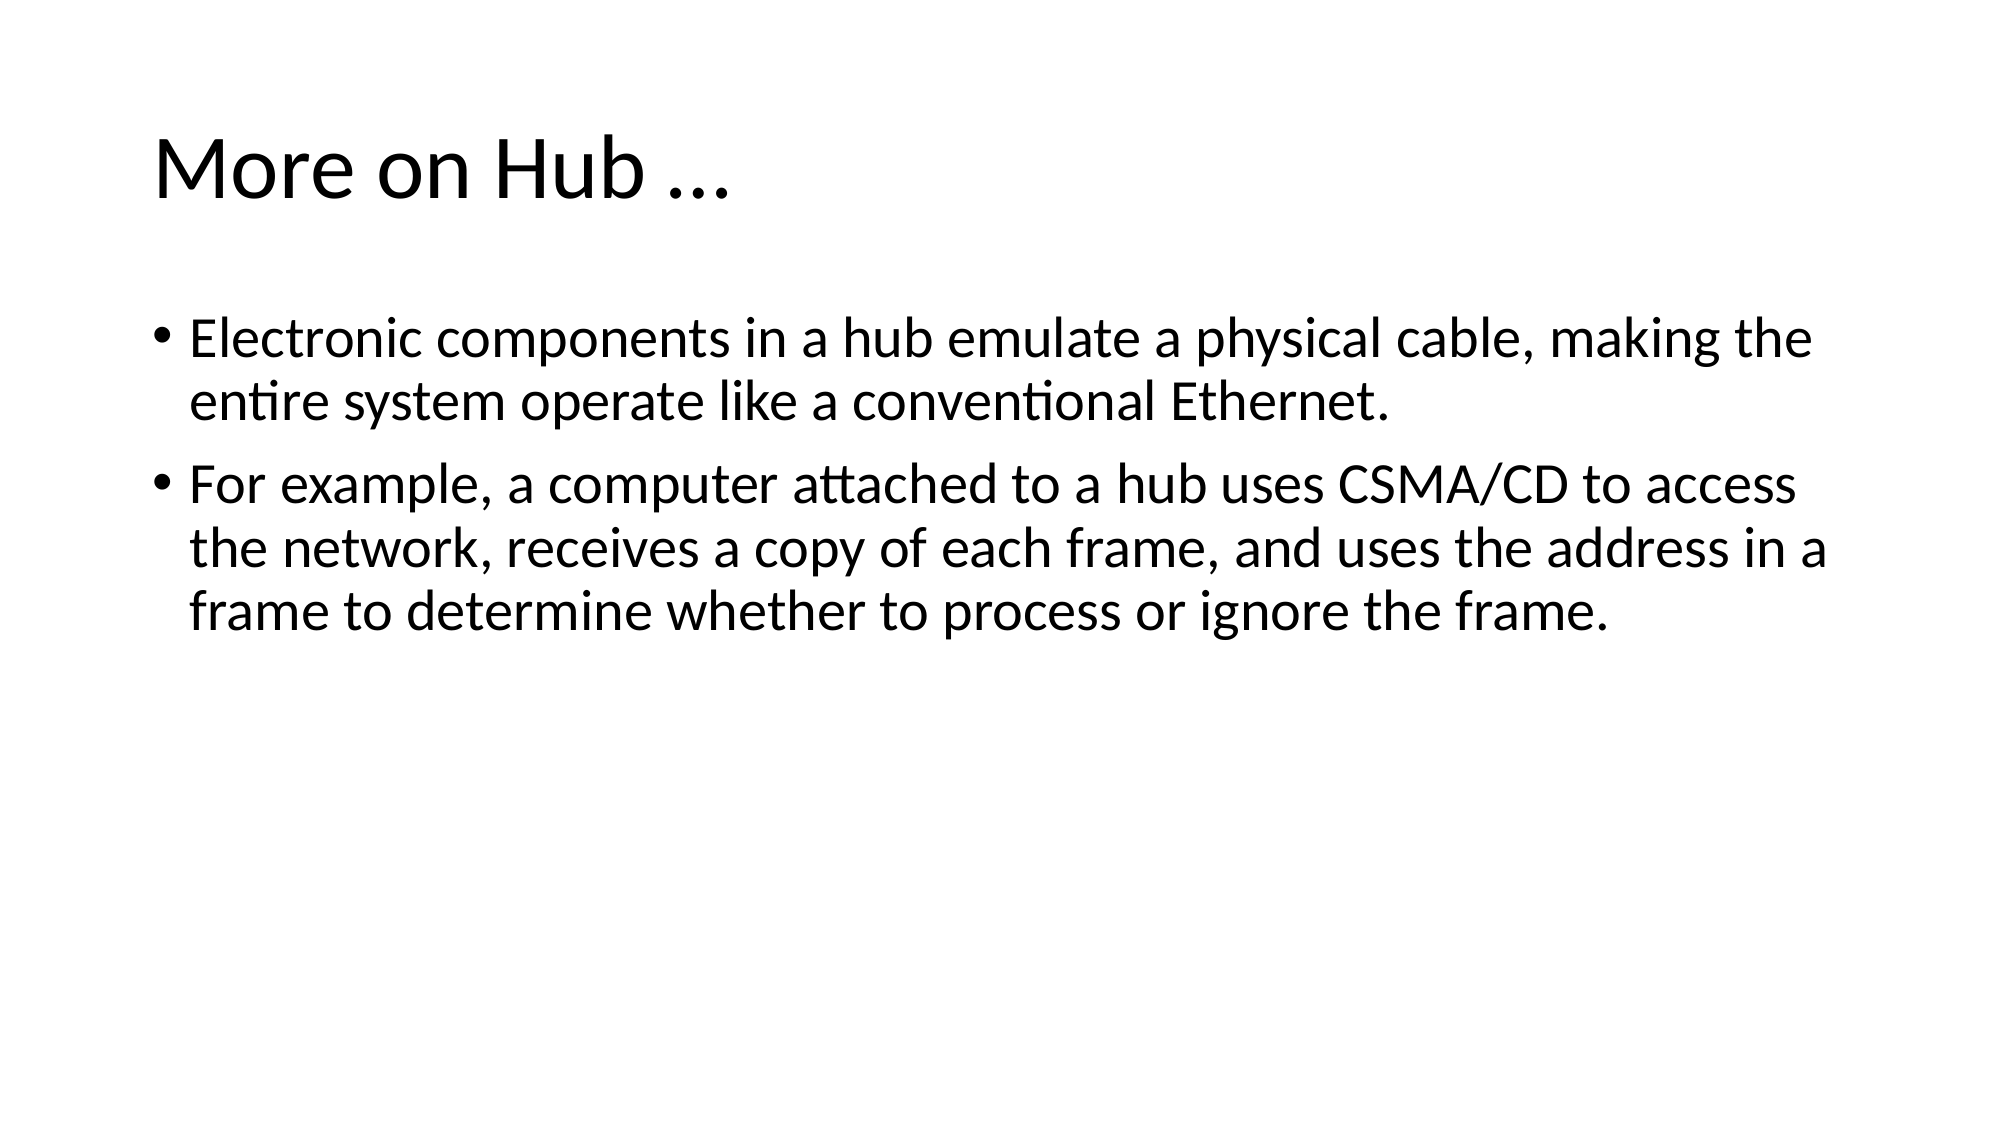

# More on Hub …
Electronic components in a hub emulate a physical cable, making the entire system operate like a conventional Ethernet.
For example, a computer attached to a hub uses CSMA/CD to access the network, receives a copy of each frame, and uses the address in a frame to determine whether to process or ignore the frame.